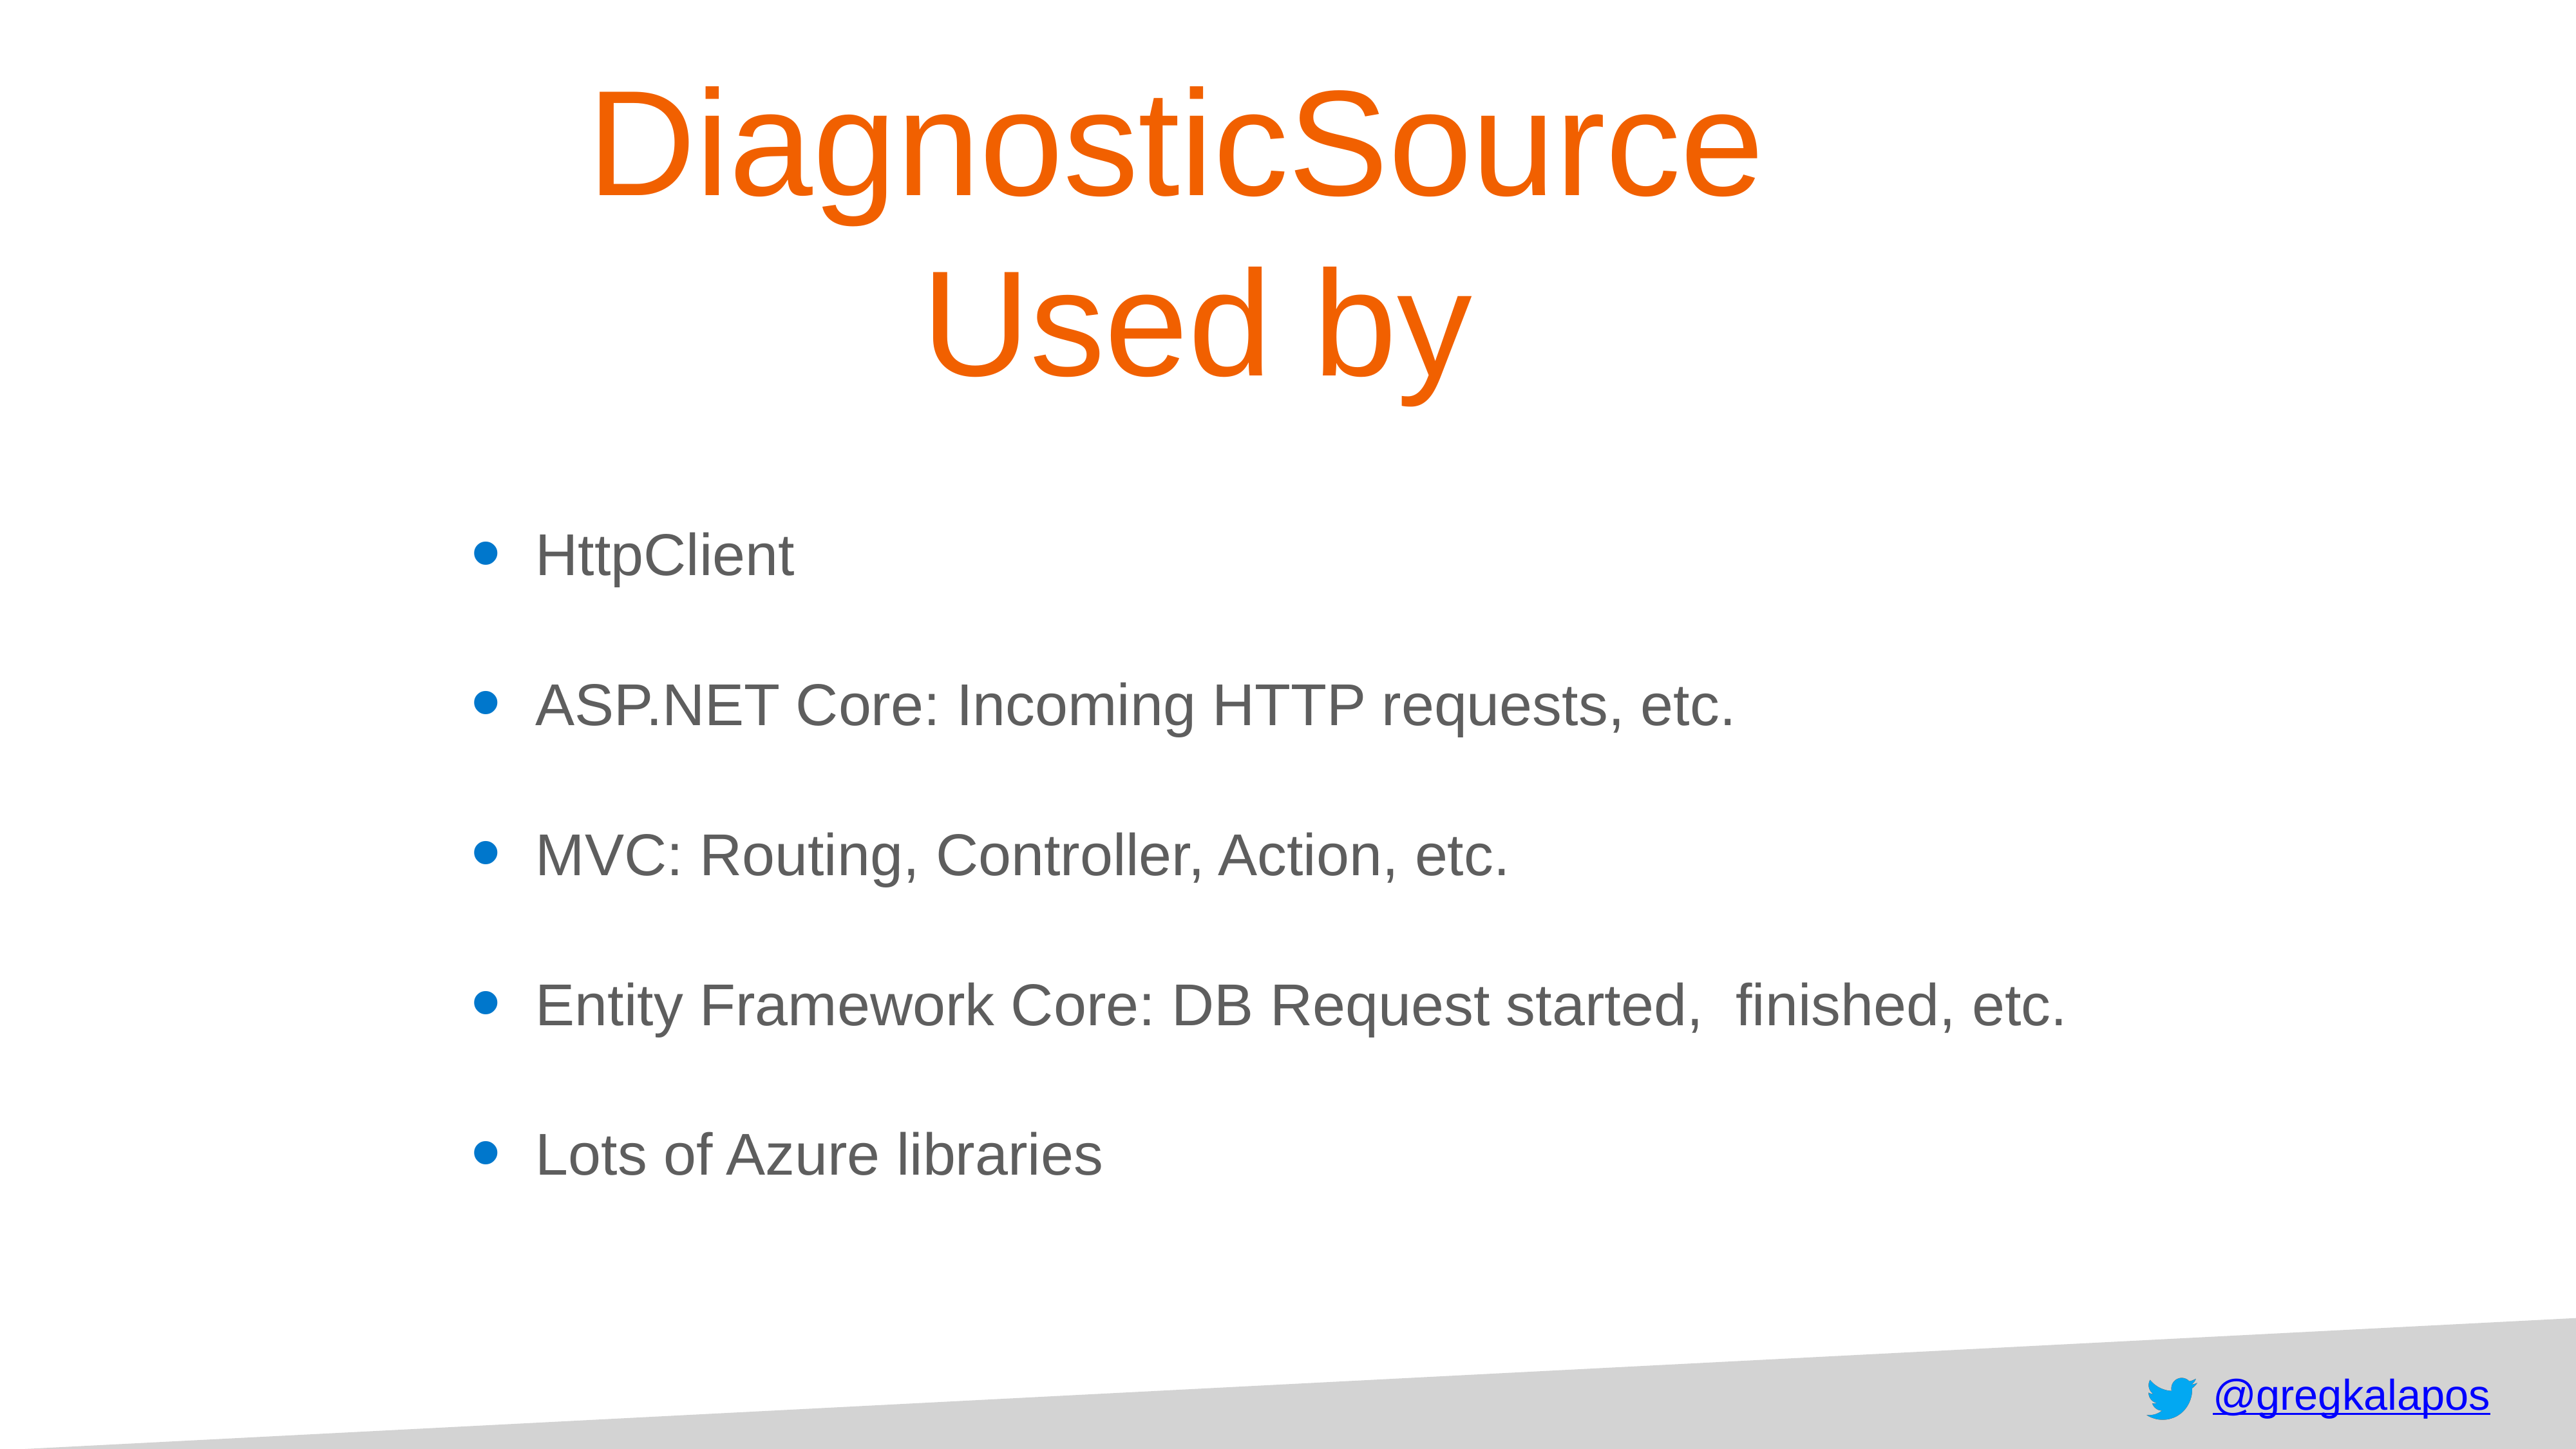

# DiagnosticSource Used by
HttpClient
ASP.NET Core: Incoming HTTP requests, etc.
MVC: Routing, Controller, Action, etc.
Entity Framework Core: DB Request started,  finished, etc.
Lots of Azure libraries